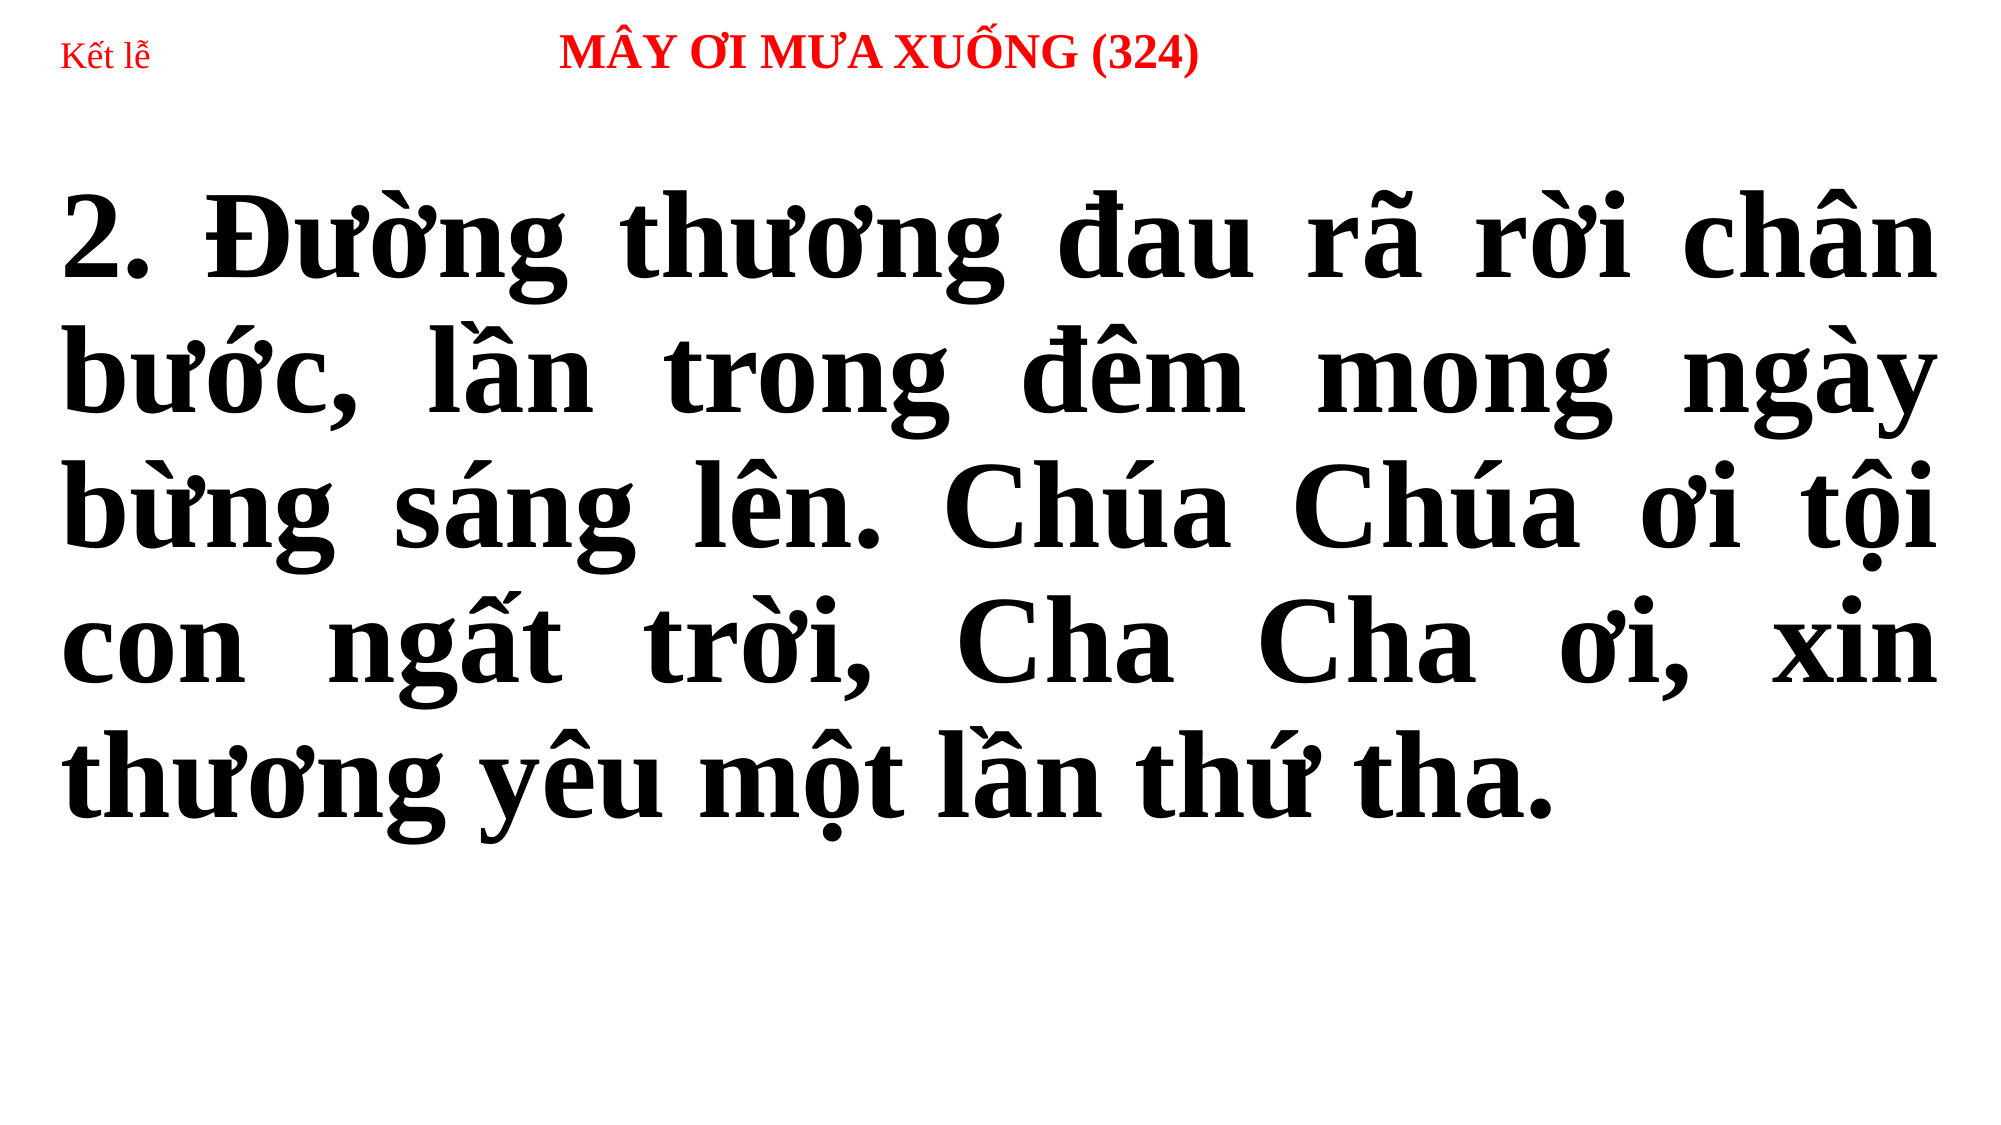

# Kết lễ                                           MÂY ƠI MƯA XUỐNG (324)
2. Đường thương đau rã rời chân bước, lần trong đêm mong ngày bừng sáng lên. Chúa Chúa ơi tội con ngất trời, Cha Cha ơi, xin thương yêu một lần thứ tha.